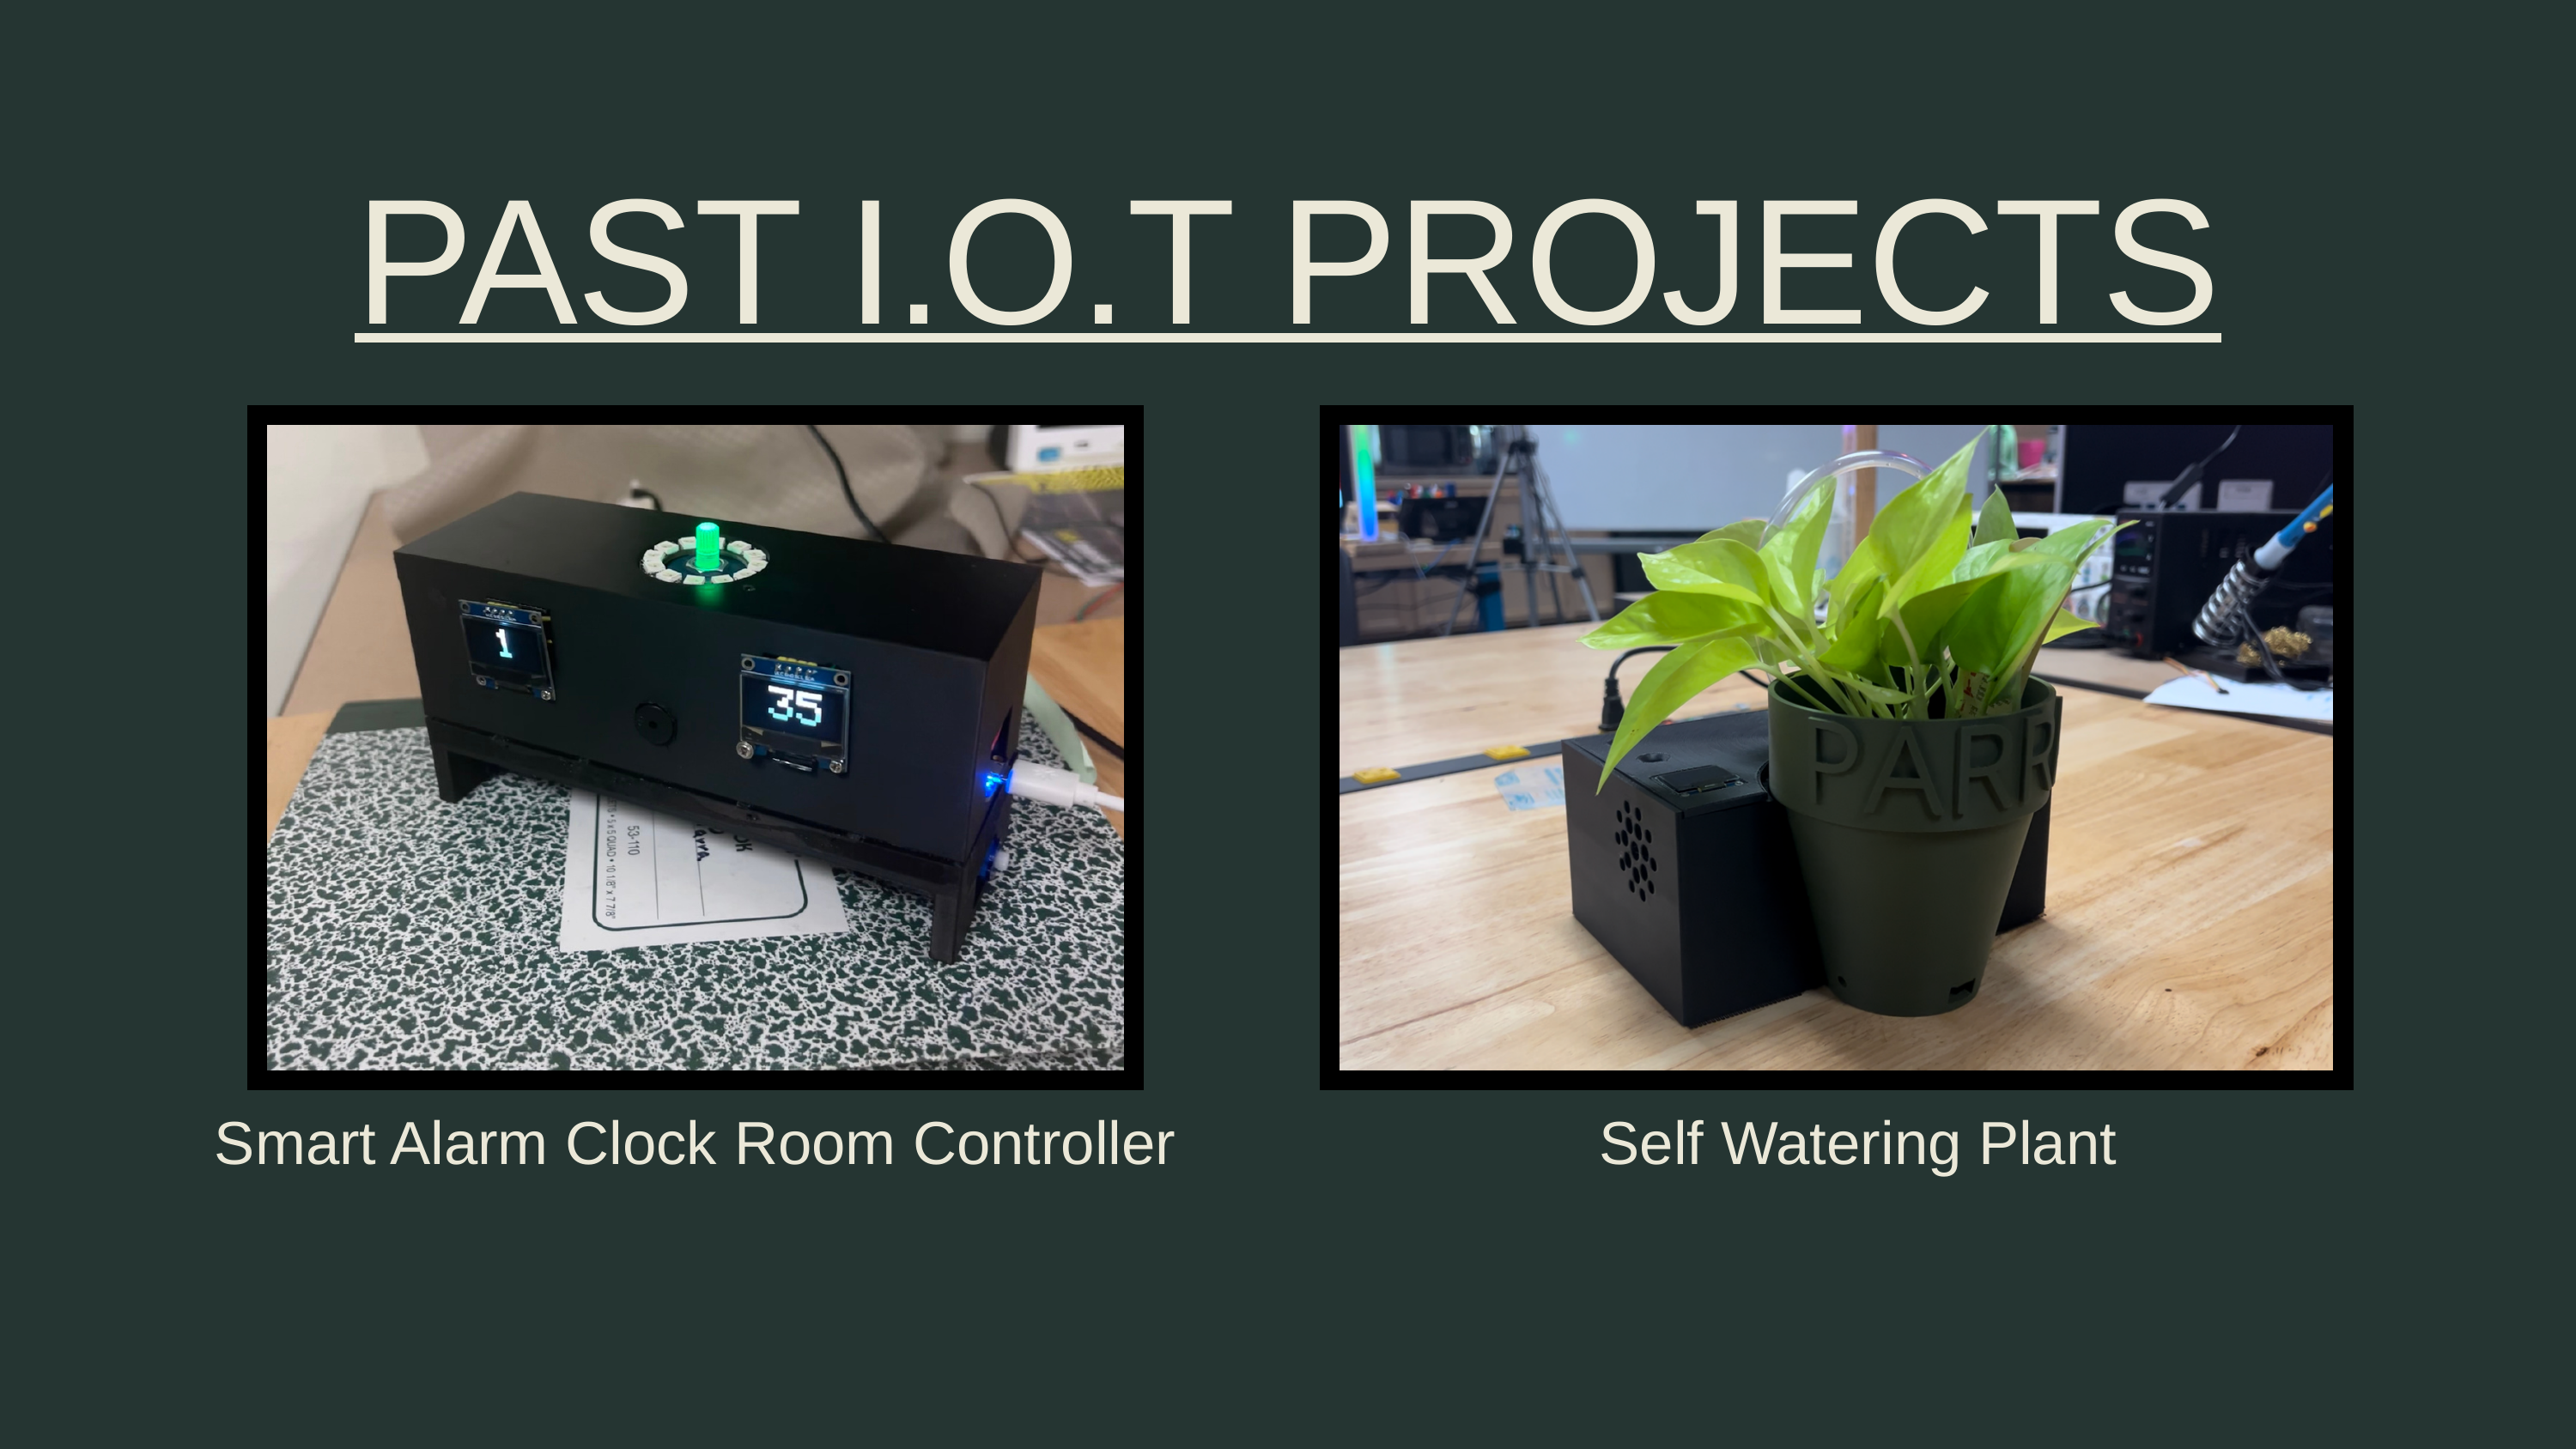

PAST I.O.T PROJECTS

Smart Alarm Clock Room Controller
Self Watering Plant